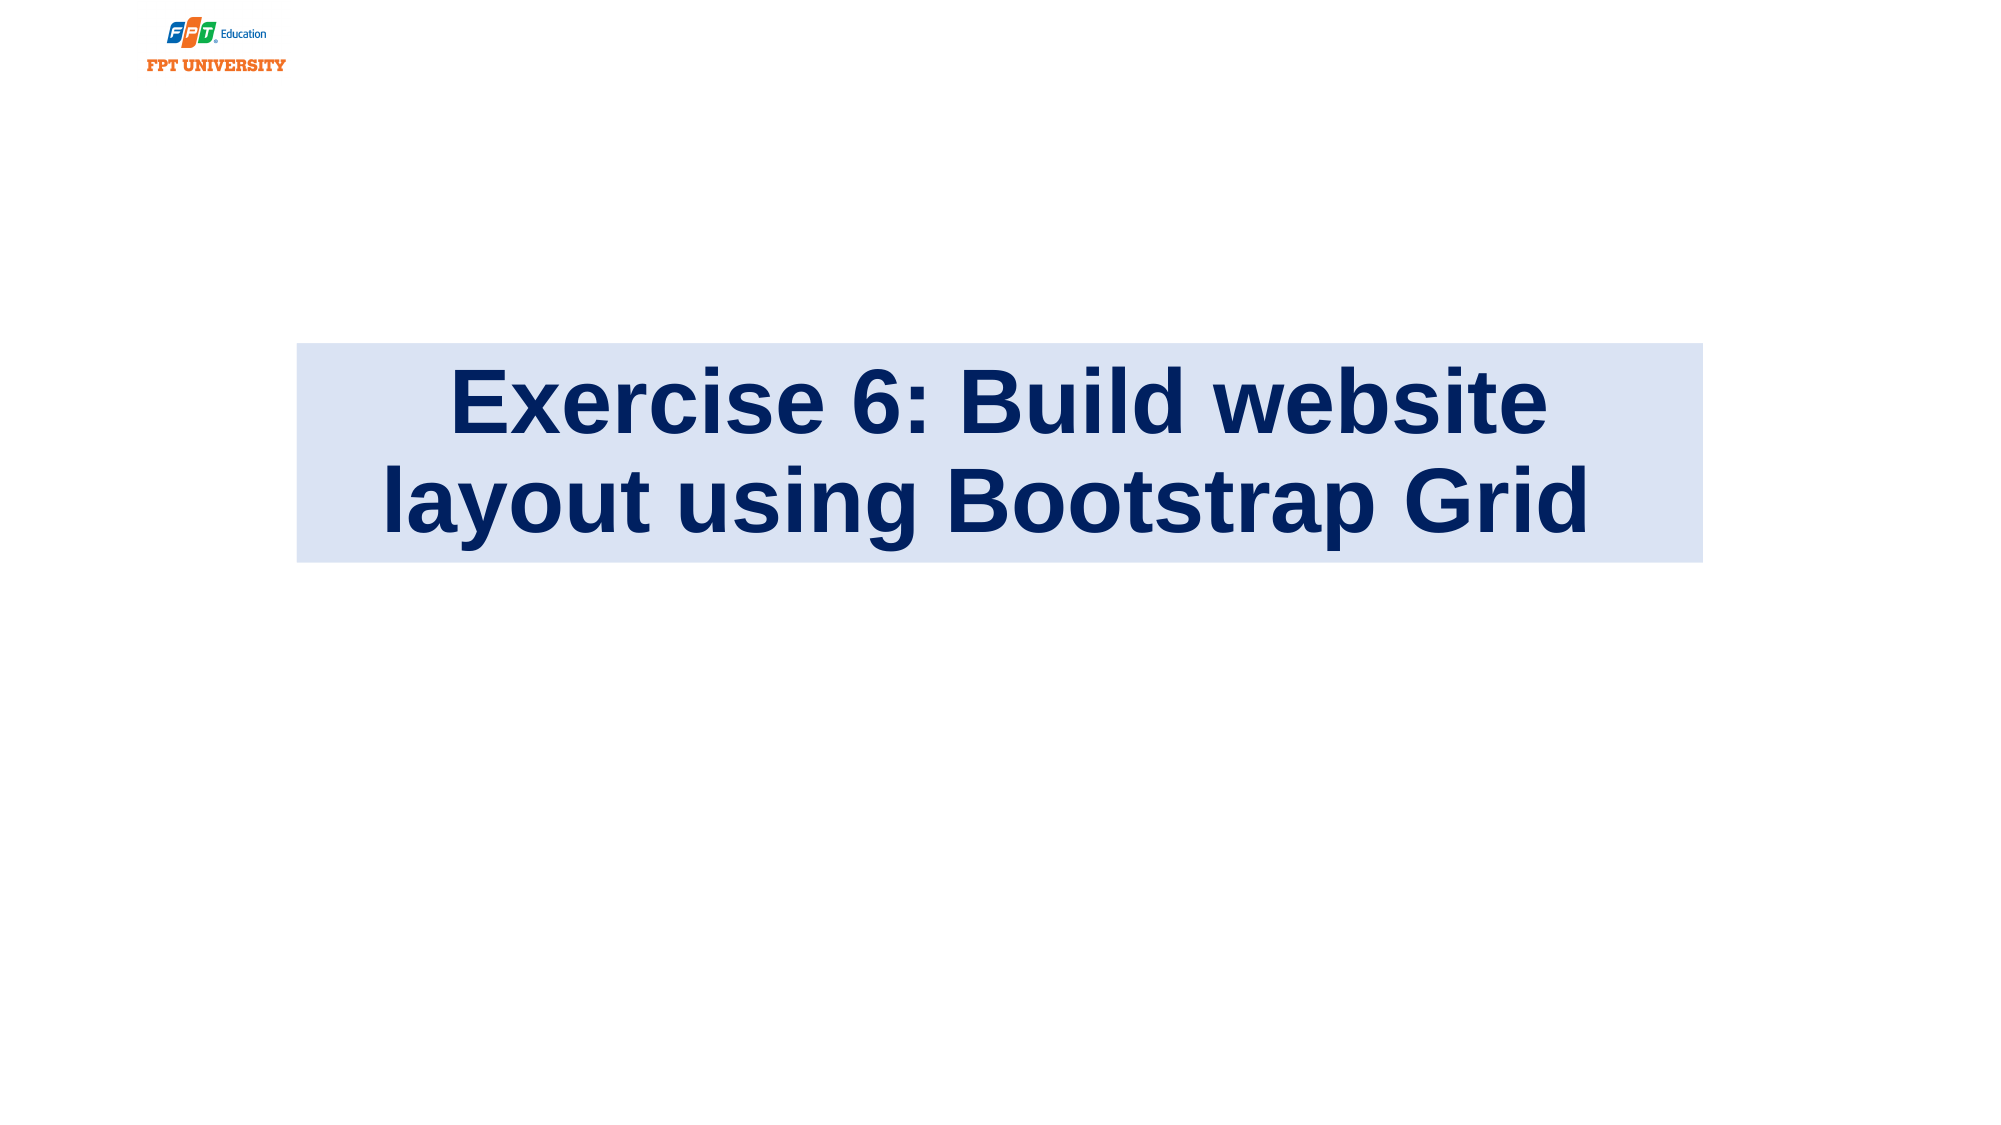

Exercise 6: Build website layout using Bootstrap Grid